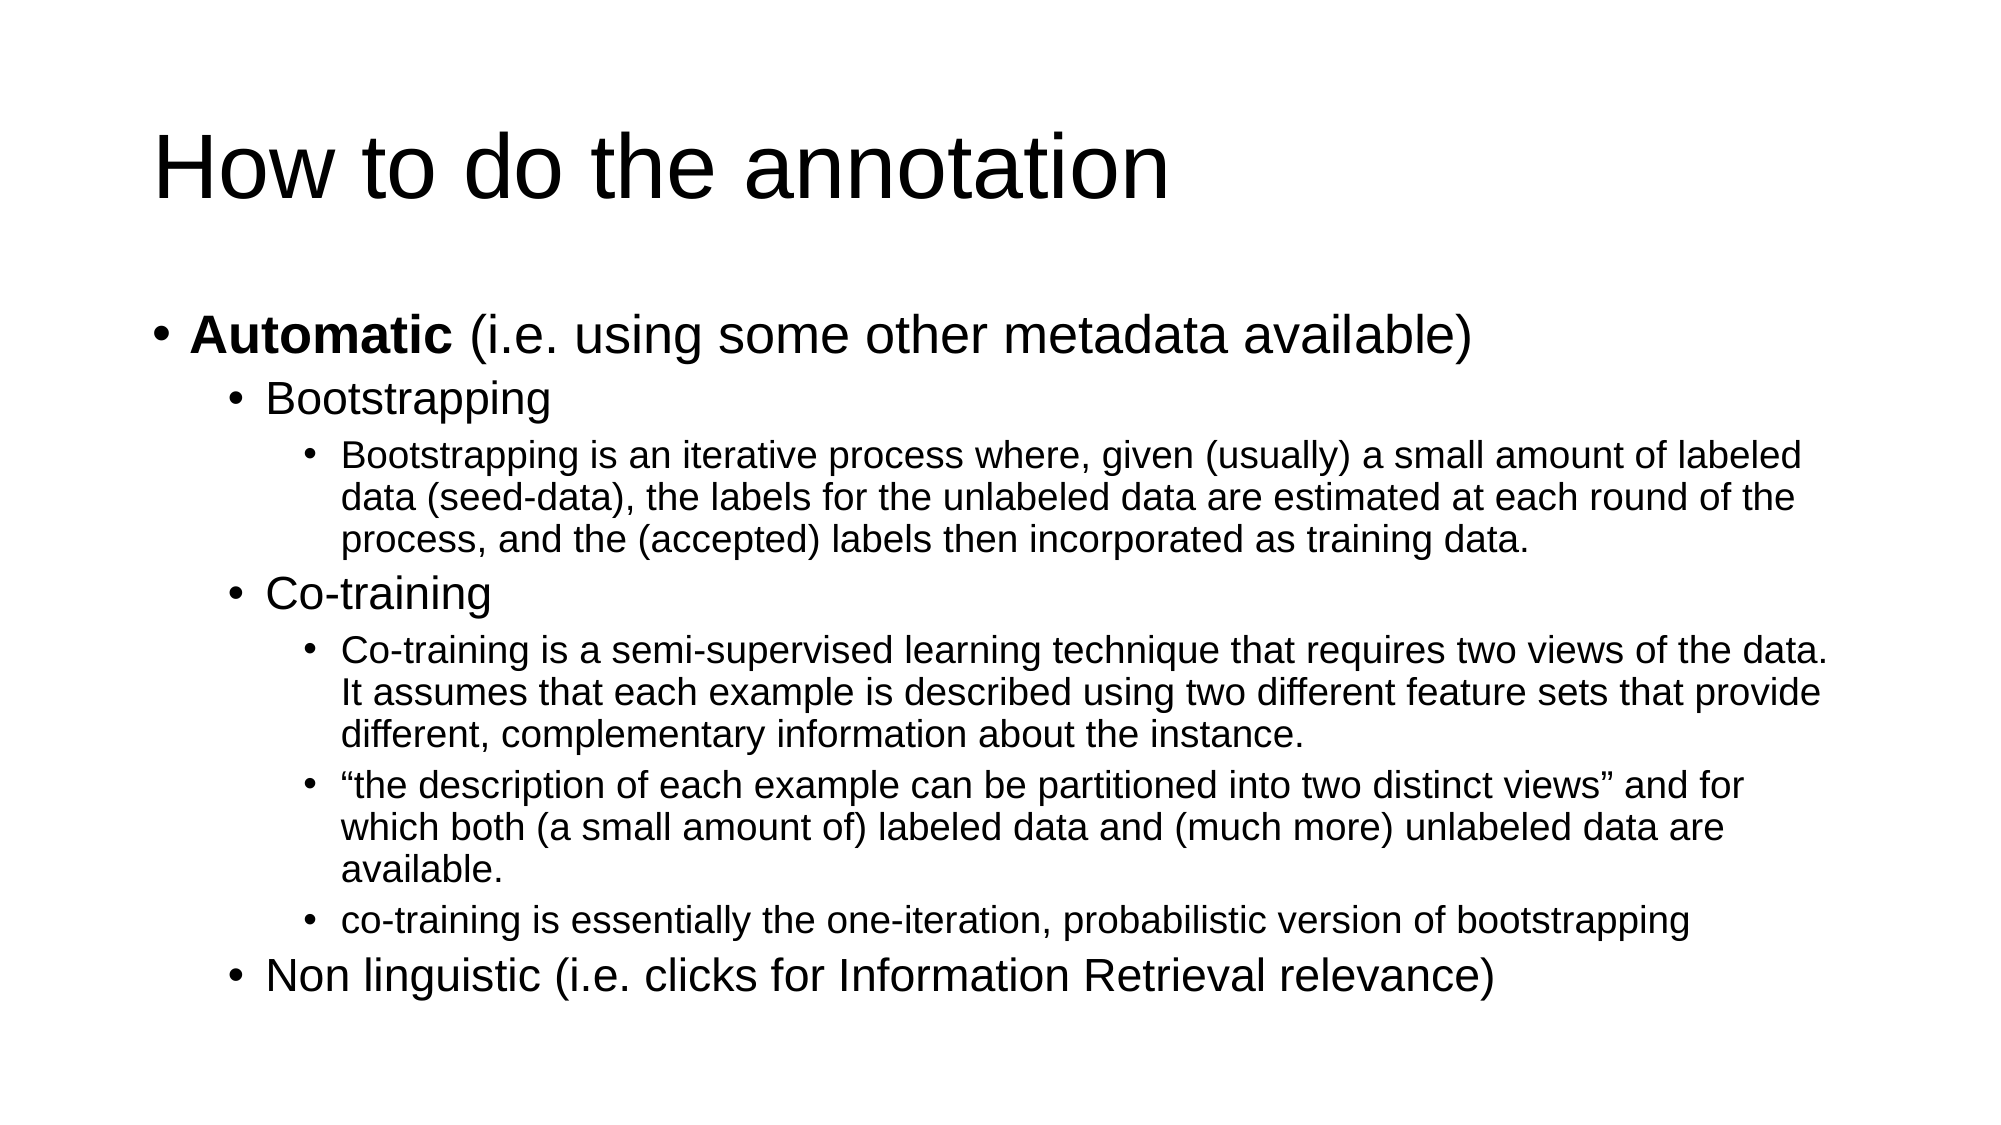

# How to do the annotation
Automatic (i.e. using some other metadata available)
Bootstrapping
Bootstrapping is an iterative process where, given (usually) a small amount of labeled data (seed-data), the labels for the unlabeled data are estimated at each round of the process, and the (accepted) labels then incorporated as training data.
Co-training
Co-training is a semi-supervised learning technique that requires two views of the data. It assumes that each example is described using two different feature sets that provide different, complementary information about the instance.
“the description of each example can be partitioned into two distinct views” and for which both (a small amount of) labeled data and (much more) unlabeled data are available.
co-training is essentially the one-iteration, probabilistic version of bootstrapping
Non linguistic (i.e. clicks for Information Retrieval relevance)